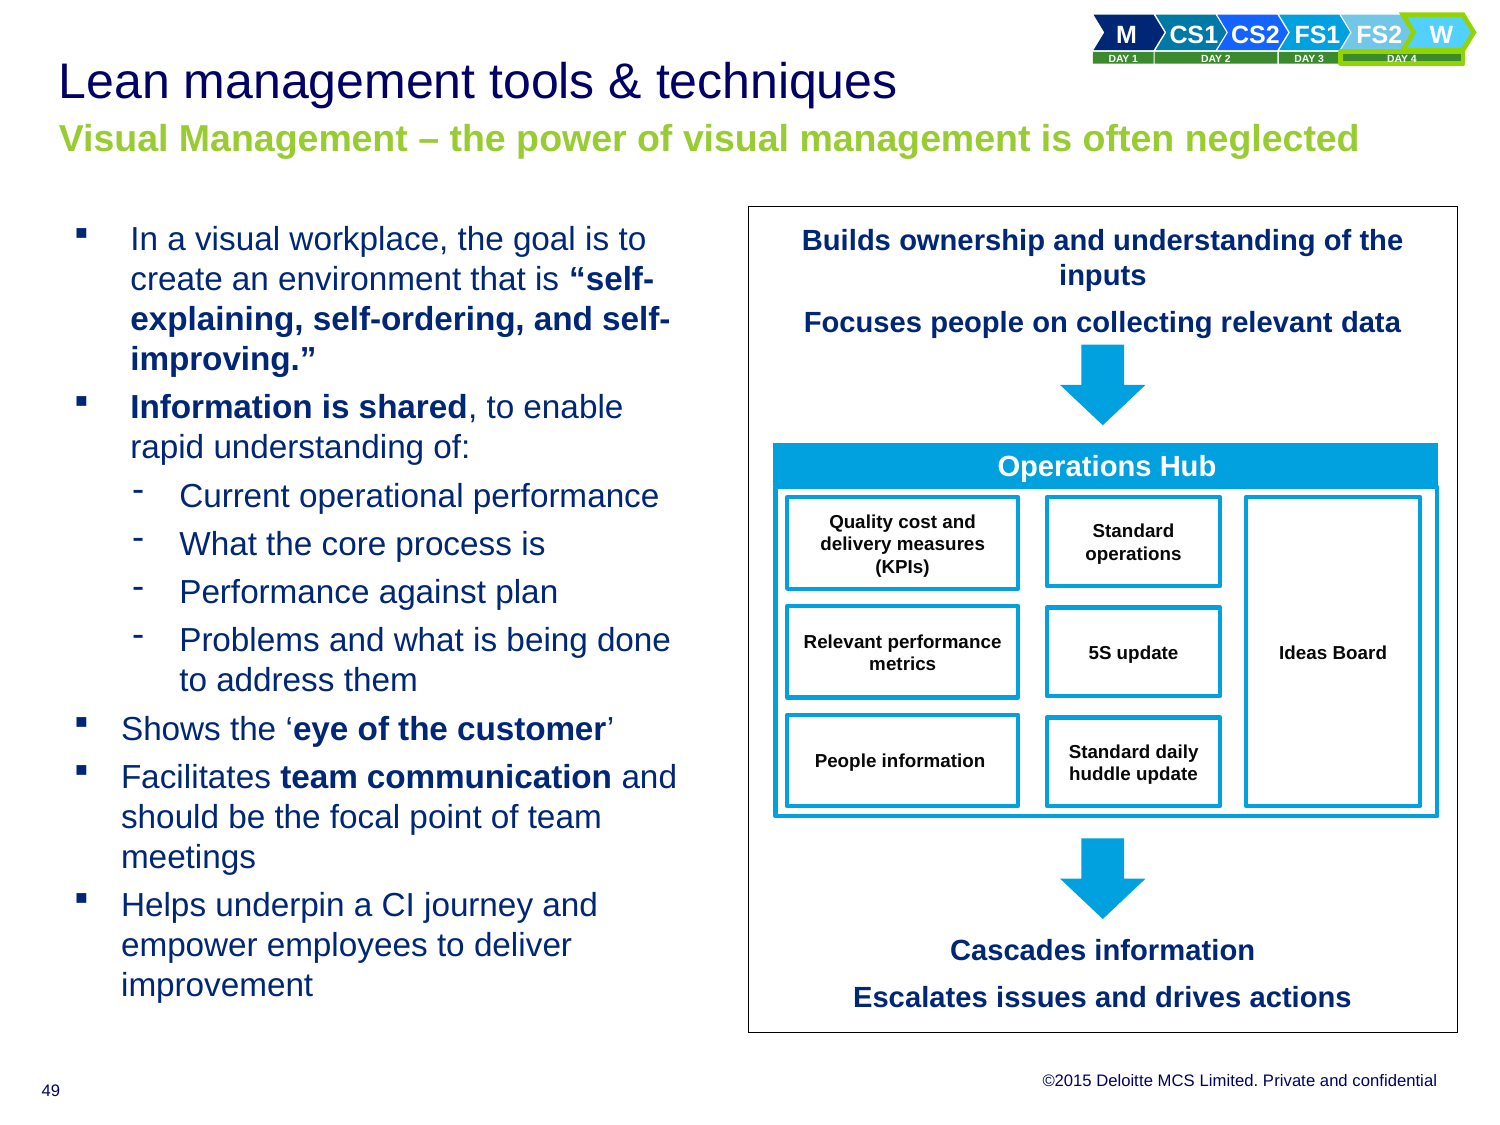

# Lean management tools & techniques Visual Management – the power of visual management is often neglected

In a visual workplace, the goal is to create an environment that is “self-explaining, self-ordering, and self-improving.”
Information is shared, to enable rapid understanding of:
Current operational performance
What the core process is
Performance against plan
Problems and what is being done to address them
Shows the ‘eye of the customer’
Facilitates team communication and should be the focal point of team meetings
Helps underpin a CI journey and empower employees to deliver improvement

Builds ownership and understanding of the inputs
Focuses people on collecting relevant data

Operations Hub

Quality cost and delivery measures (KPIs)
Standard operations
Ideas Board
Relevant performance metrics
5S update
People information
Standard daily huddle update

Cascades information
Escalates issues and drives actions

49